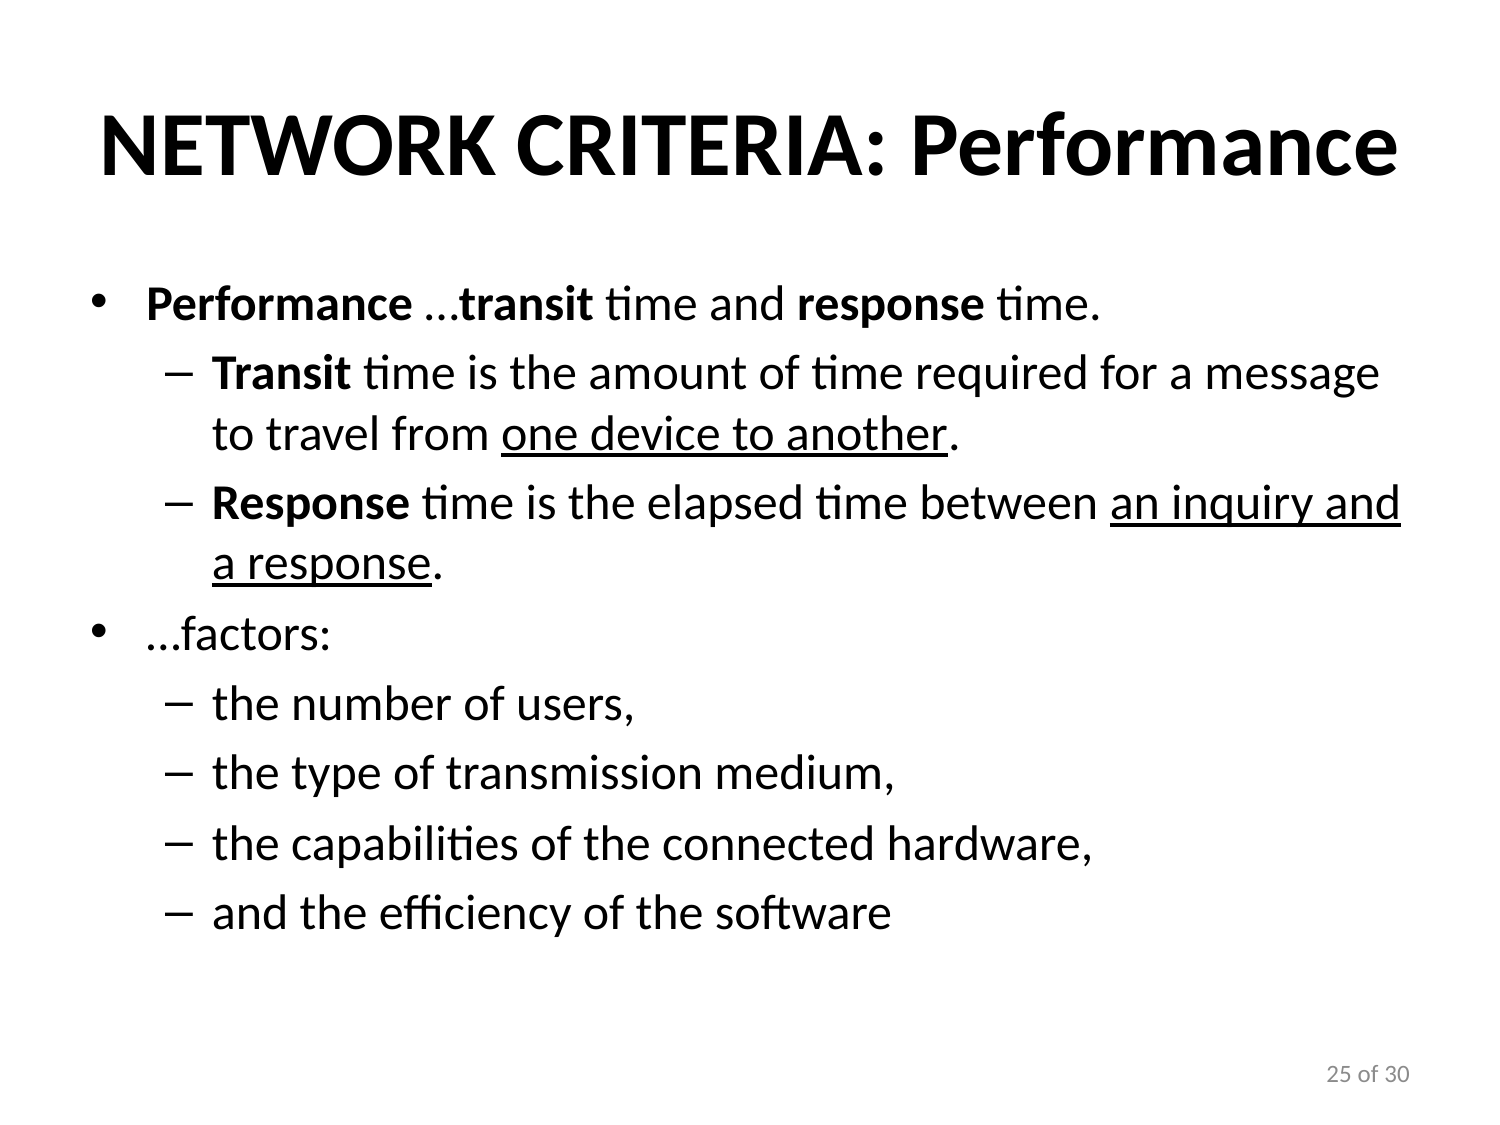

# Network Criteria: Performance
Performance …transit time and response time.
Transit time is the amount of time required for a message to travel from one device to another.
Response time is the elapsed time between an inquiry and a response.
…factors:
the number of users,
the type of transmission medium,
the capabilities of the connected hardware,
and the efficiency of the software
25 of 30